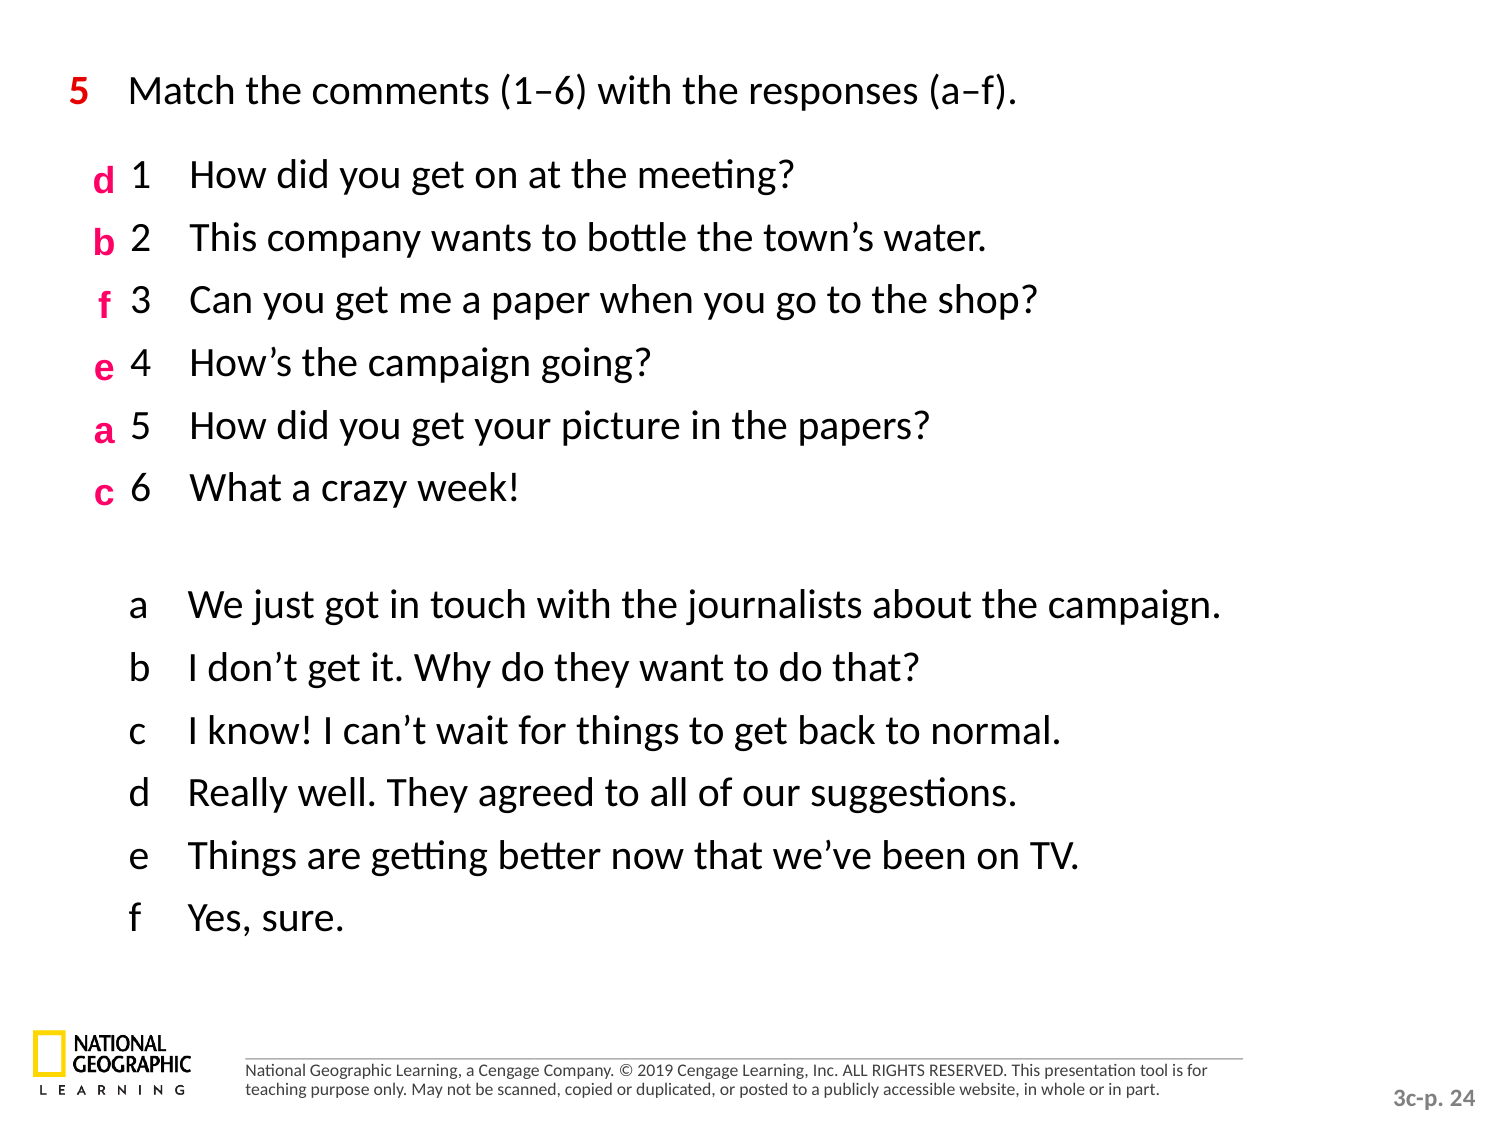

5 	Match the comments (1–6) with the responses (a–f).
d
b
f
e
a
c
1 	How did you get on at the meeting?
2 	This company wants to bottle the town’s water.
3 	Can you get me a paper when you go to the shop?
4 	How’s the campaign going?
5 	How did you get your picture in the papers?
6 	What a crazy week!
a 	We just got in touch with the journalists about the campaign.
b 	I don’t get it. Why do they want to do that?
c	I know! I can’t wait for things to get back to normal.
d 	Really well. They agreed to all of our suggestions.
e 	Things are getting better now that we’ve been on TV.
f 	Yes, sure.
3c-p. 24